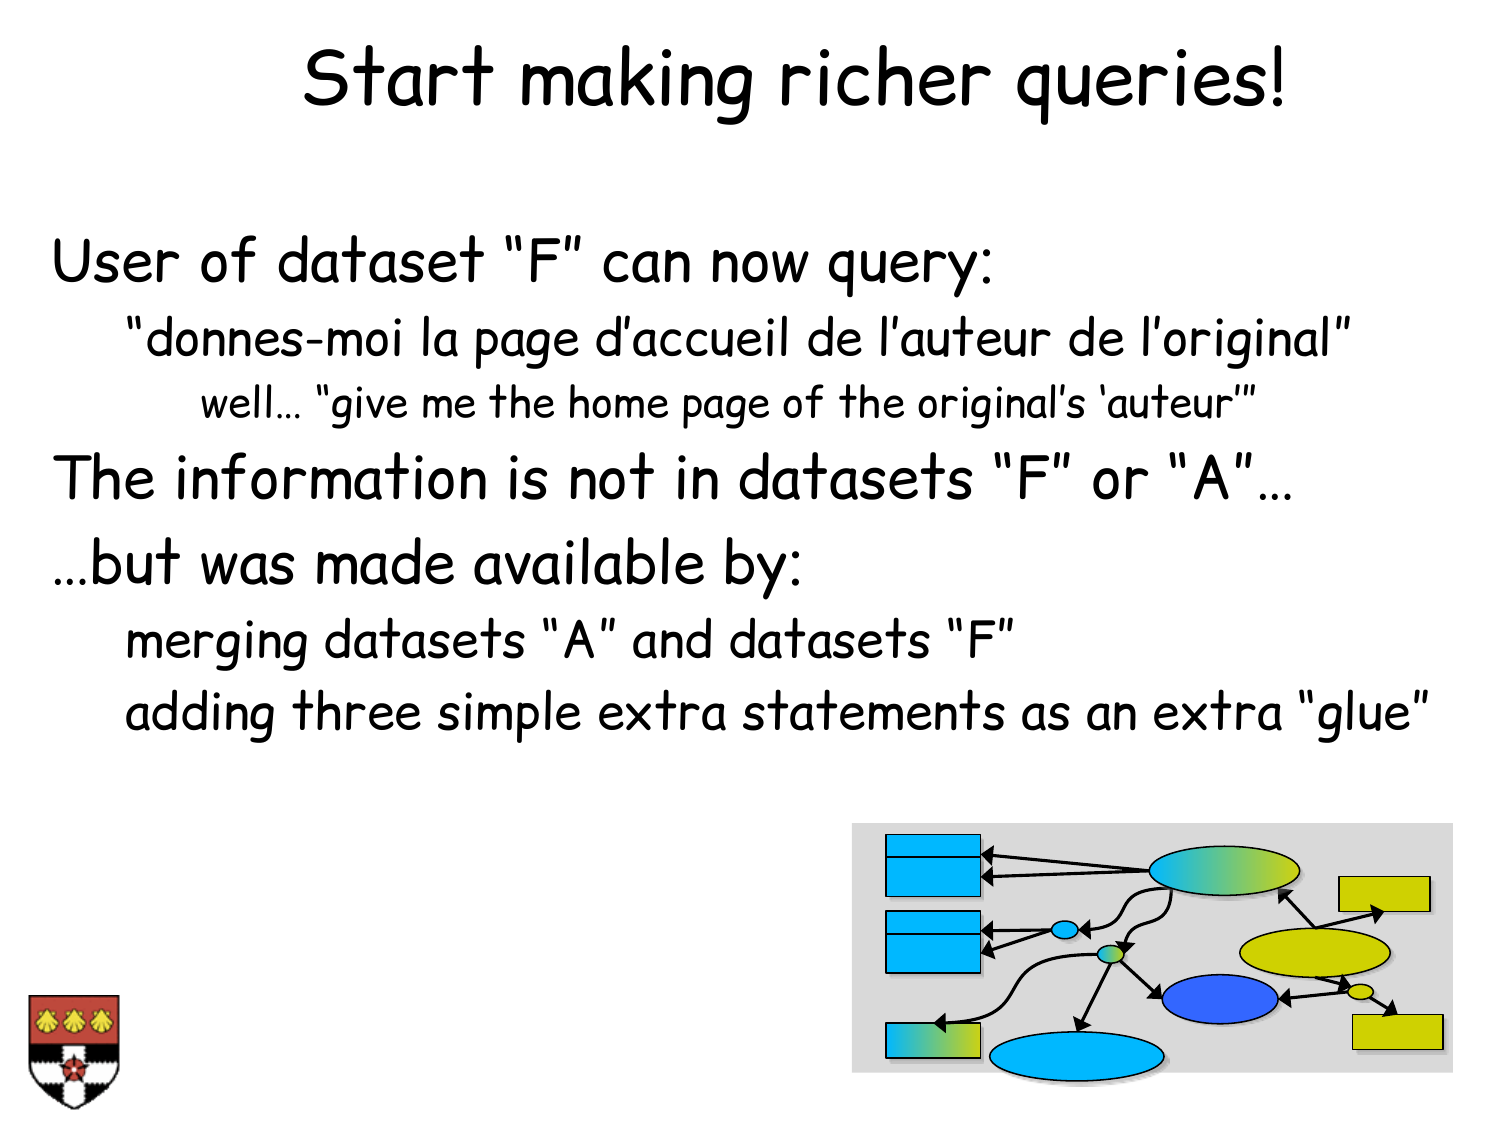

# Start making richer queries!
User of dataset “F” can now query:
“donnes-moi la page d’accueil de l’auteur de l’original”
well… “give me the home page of the original’s ‘auteur’”
The information is not in datasets “F” or “A”…
…but was made available by:
merging datasets “A” and datasets “F”
adding three simple extra statements as an extra “glue”